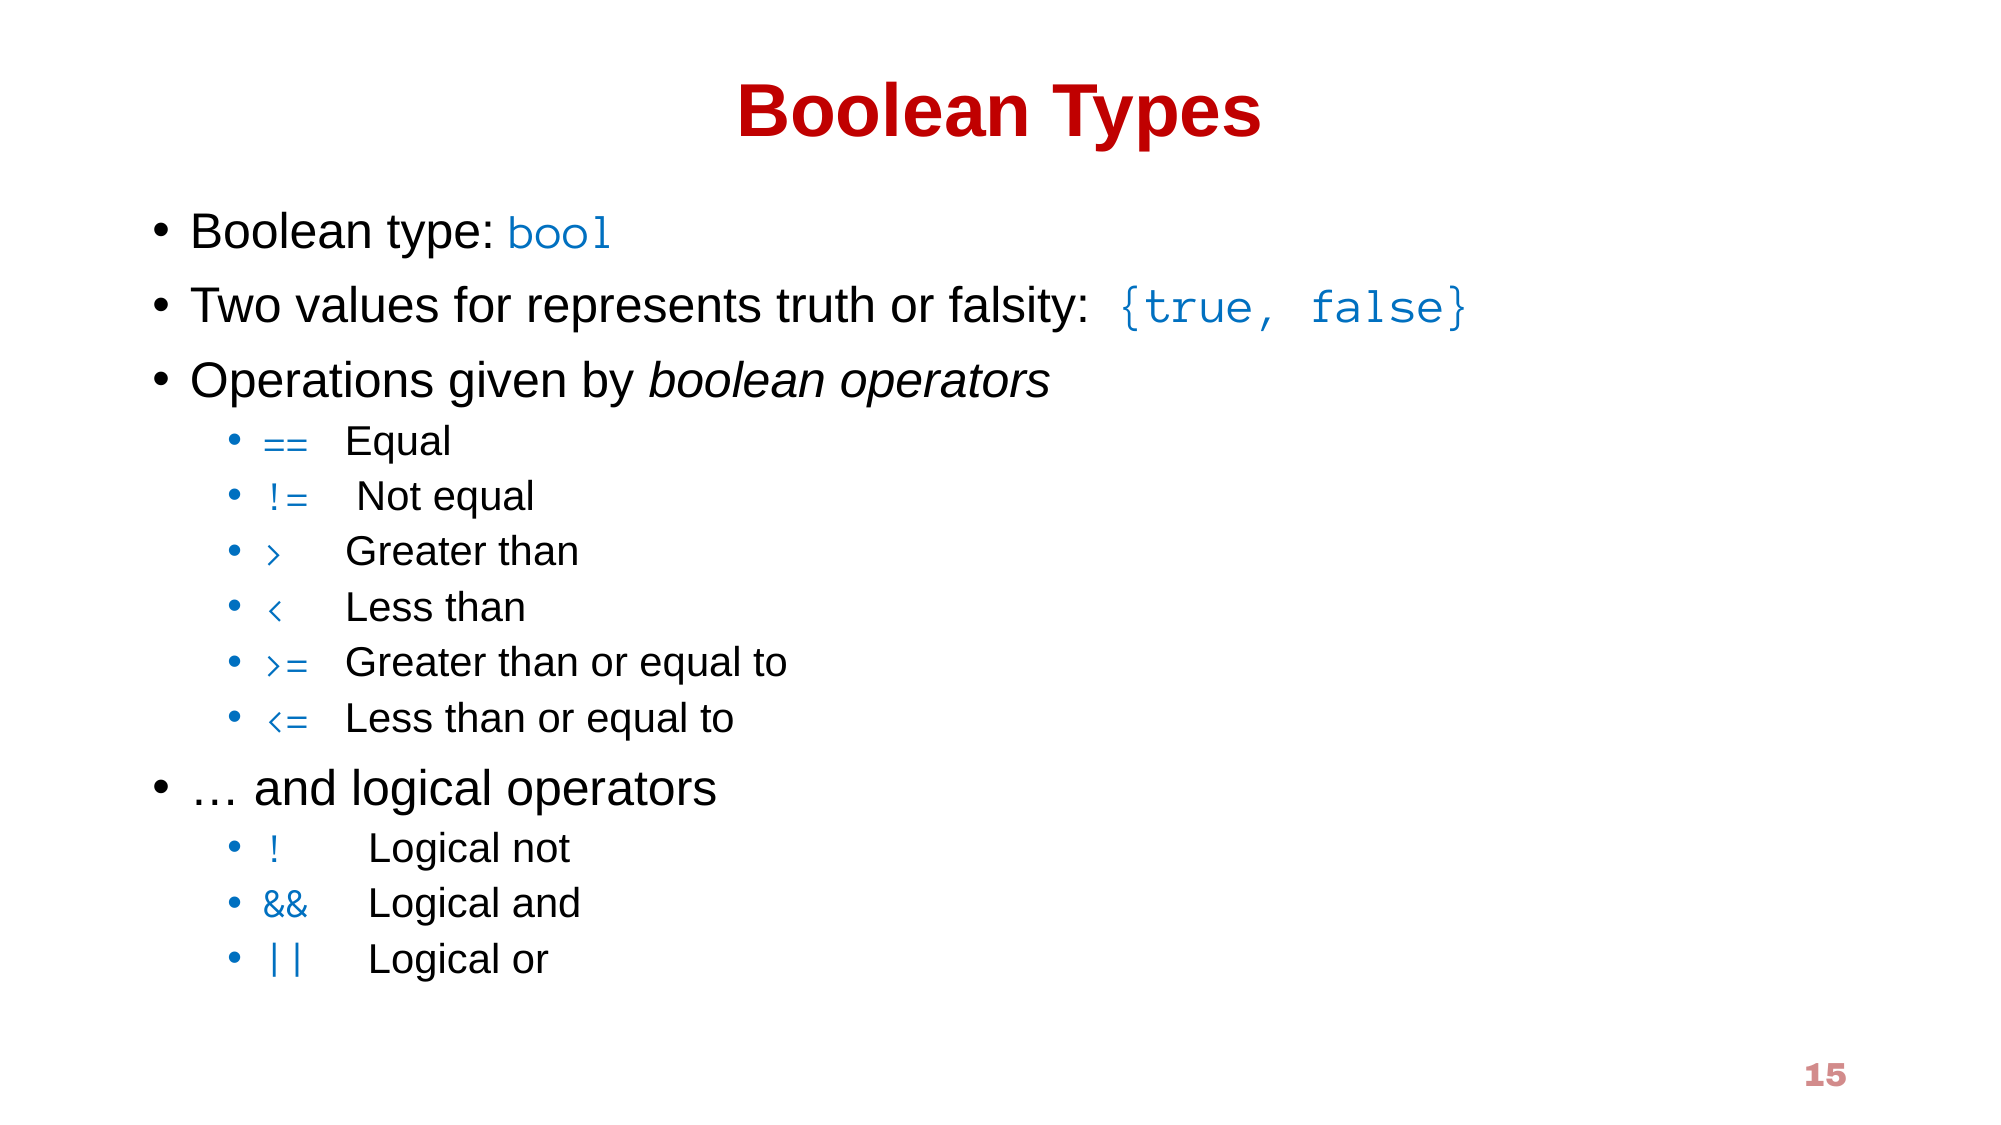

# Boolean Types
Boolean type: bool
Two values for represents truth or falsity:  {true, false}
Operations given by boolean operators
==   Equal
!=    Not equal
>     Greater than
<     Less than
>=   Greater than or equal to
<=   Less than or equal to
… and logical operators
!       Logical not
&&     Logical and
||     Logical or
15